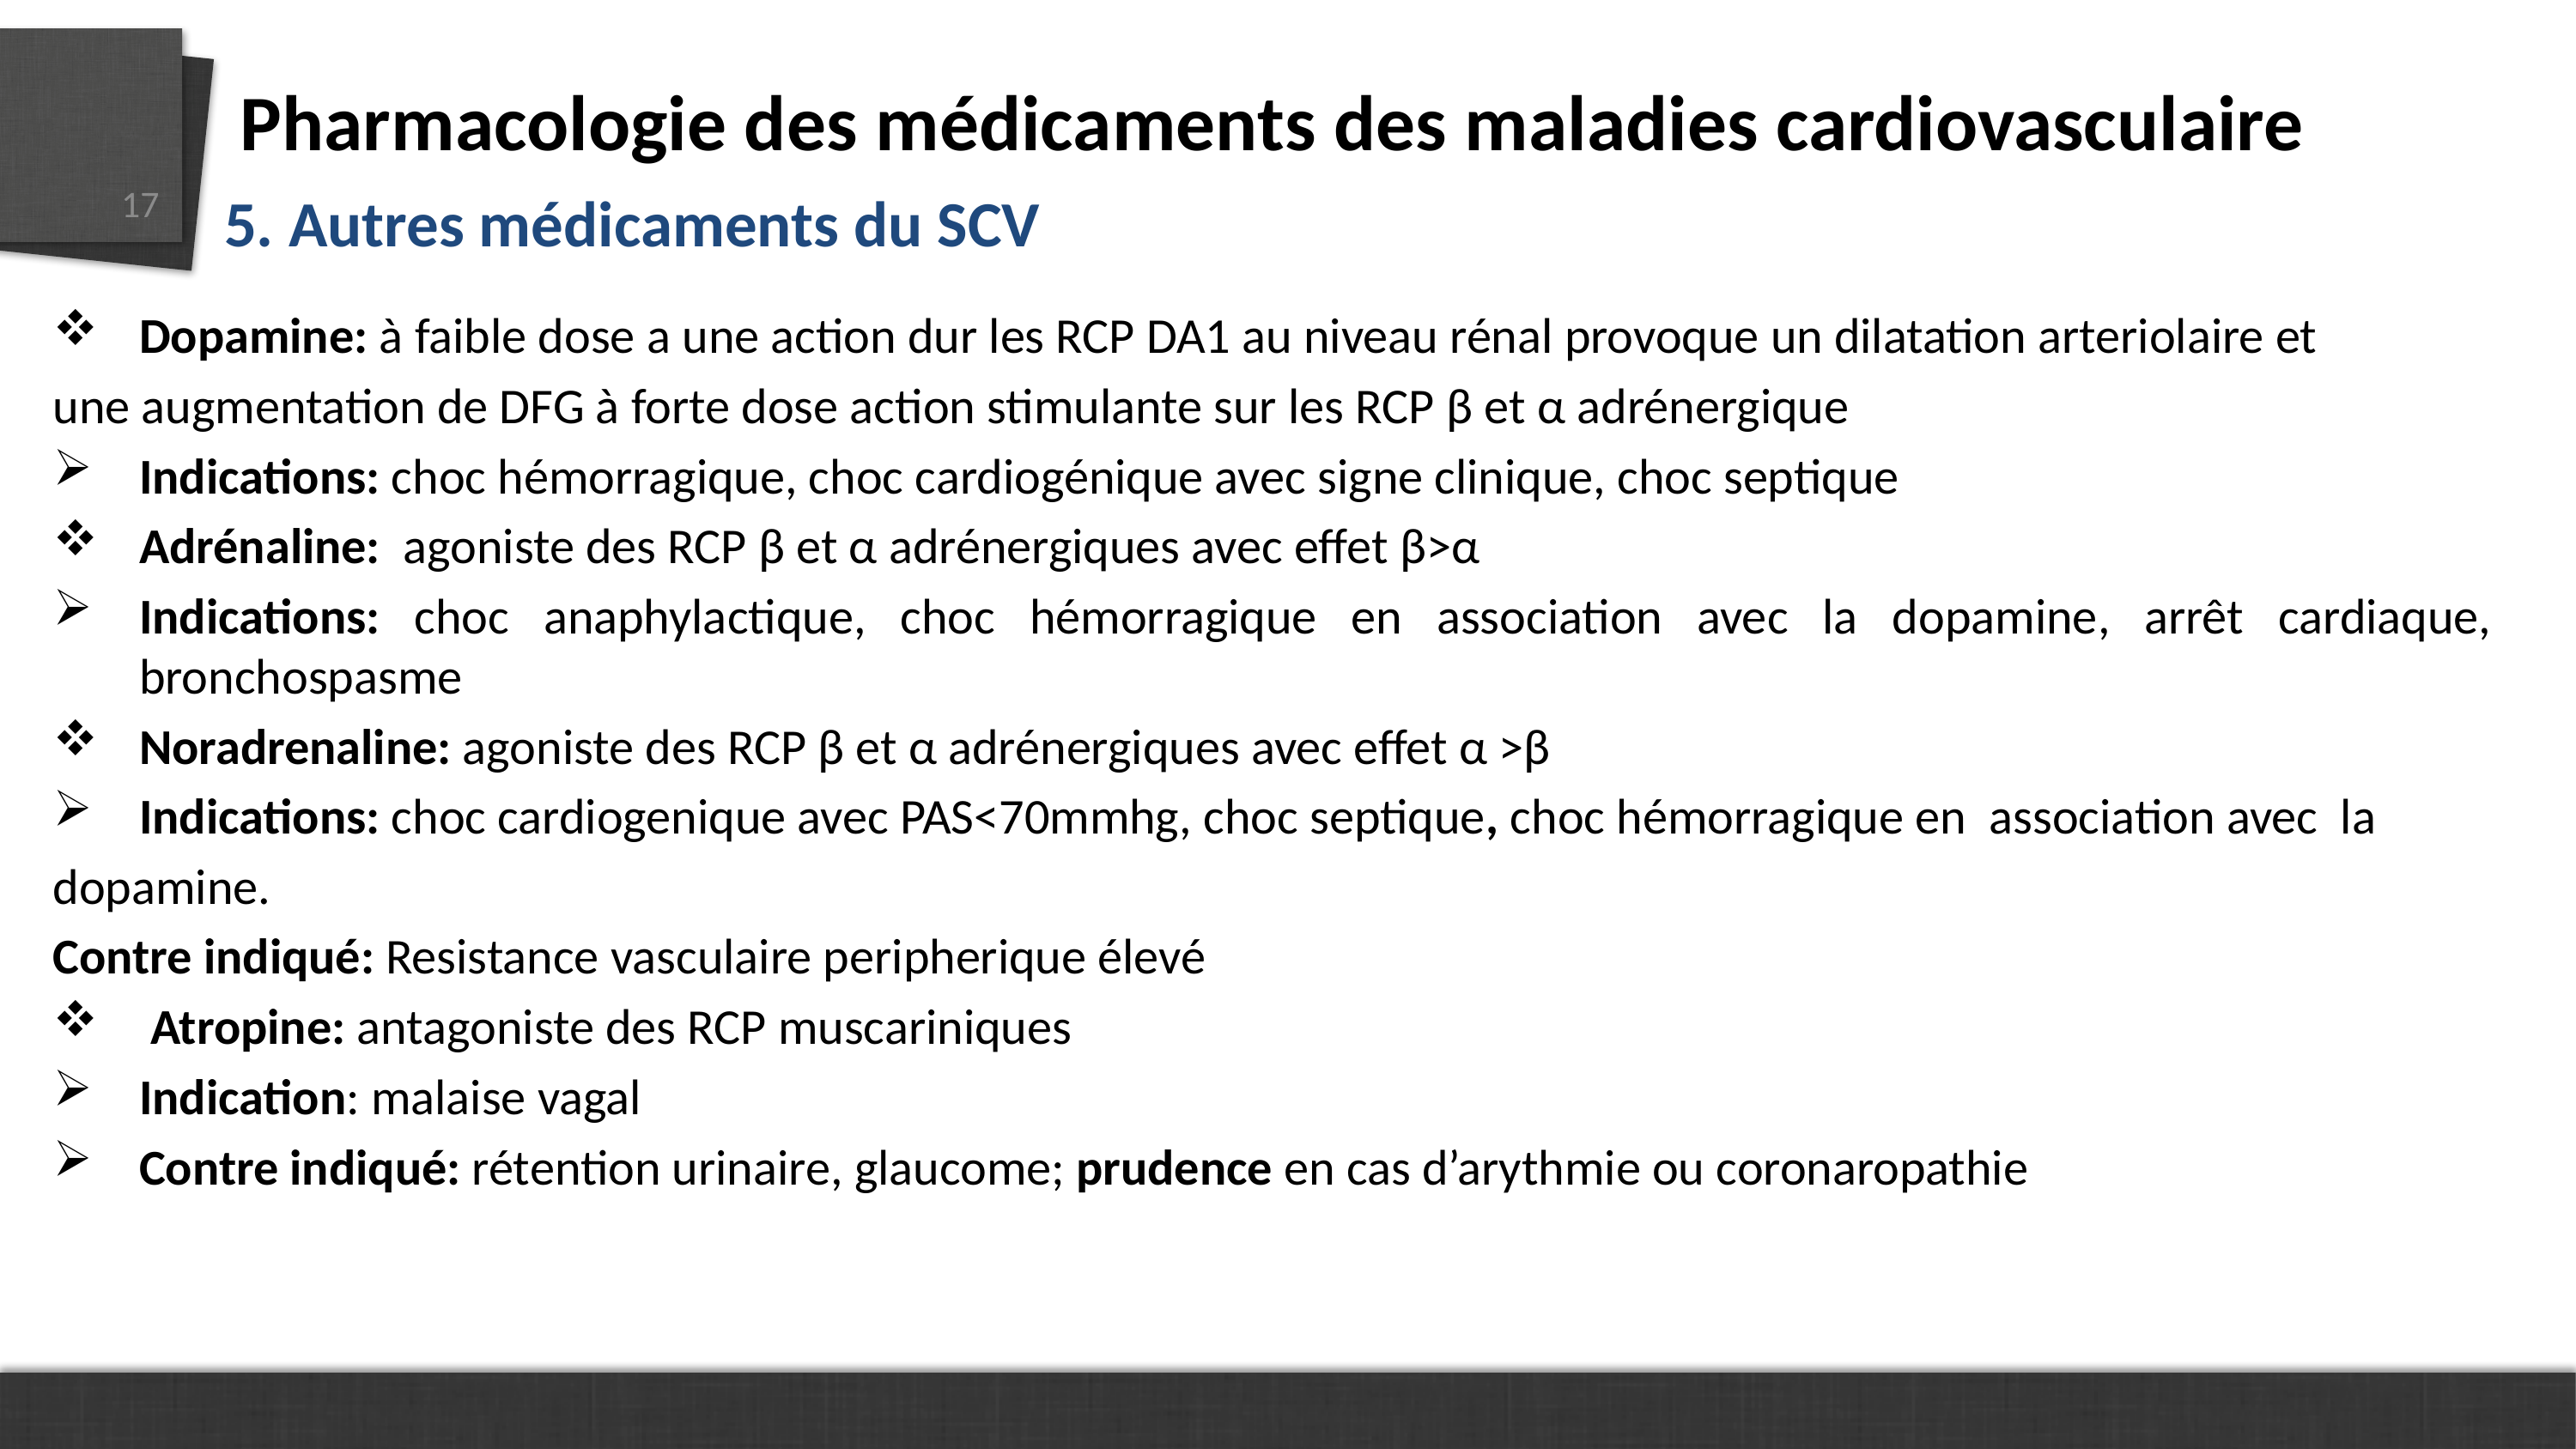

# Pharmacologie des médicaments des maladies cardiovasculaire
17
5. Autres médicaments du SCV
Dopamine: à faible dose a une action dur les RCP DA1 au niveau rénal provoque un dilatation arteriolaire et
une augmentation de DFG à forte dose action stimulante sur les RCP β et α adrénergique
Indications: choc hémorragique, choc cardiogénique avec signe clinique, choc septique
Adrénaline:  agoniste des RCP β et α adrénergiques avec effet β˃α
Indications: choc anaphylactique, choc hémorragique en association avec la dopamine, arrêt cardiaque, bronchospasme
Noradrenaline: agoniste des RCP β et α adrénergiques avec effet α ˃β
Indications: choc cardiogenique avec PAS˂70mmhg, choc septique, choc hémorragique en  association avec  la
dopamine.
Contre indiqué: Resistance vasculaire peripherique élevé
 Atropine: antagoniste des RCP muscariniques
Indication: malaise vagal
Contre indiqué: rétention urinaire, glaucome; prudence en cas d’arythmie ou coronaropathie